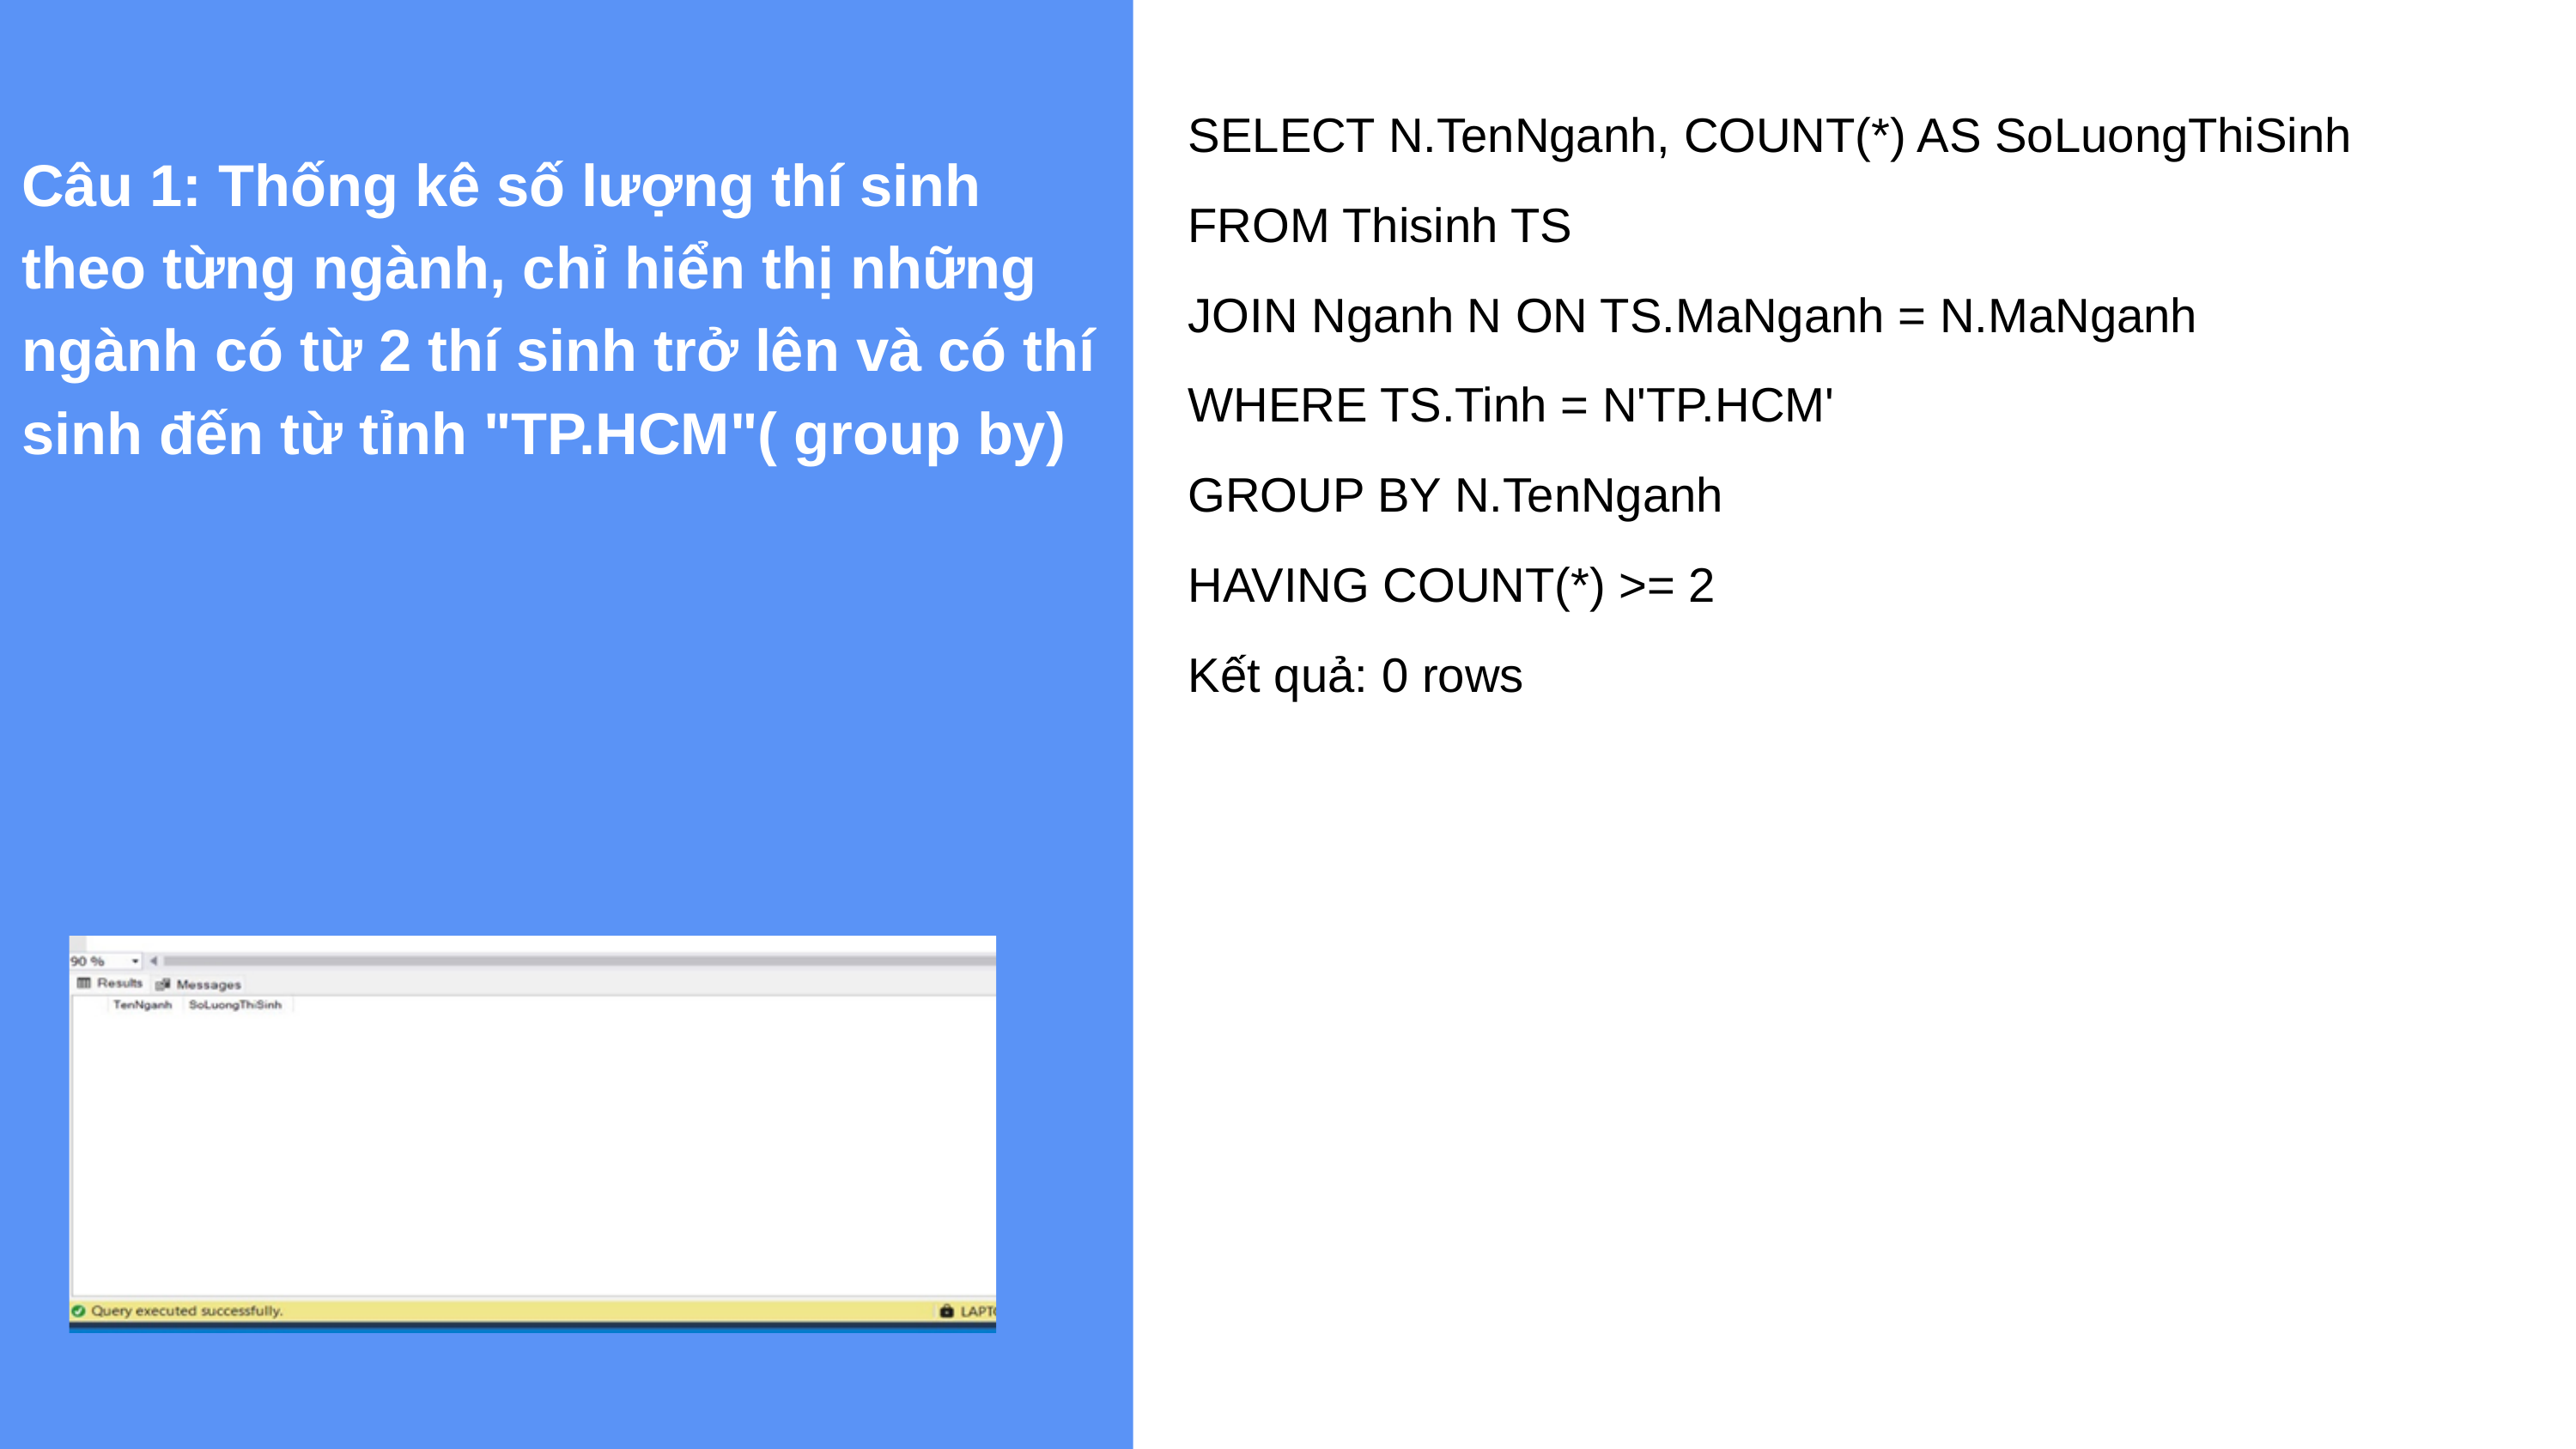

SELECT N.TenNganh, COUNT(*) AS SoLuongThiSinh
FROM Thisinh TS
JOIN Nganh N ON TS.MaNganh = N.MaNganh
WHERE TS.Tinh = N'TP.HCM'
GROUP BY N.TenNganh
HAVING COUNT(*) >= 2
Kết quả: 0 rows

Câu 1: Thống kê số lượng thí sinh theo từng ngành, chỉ hiển thị những ngành có từ 2 thí sinh trở lên và có thí sinh đến từ tỉnh "TP.HCM"( group by)